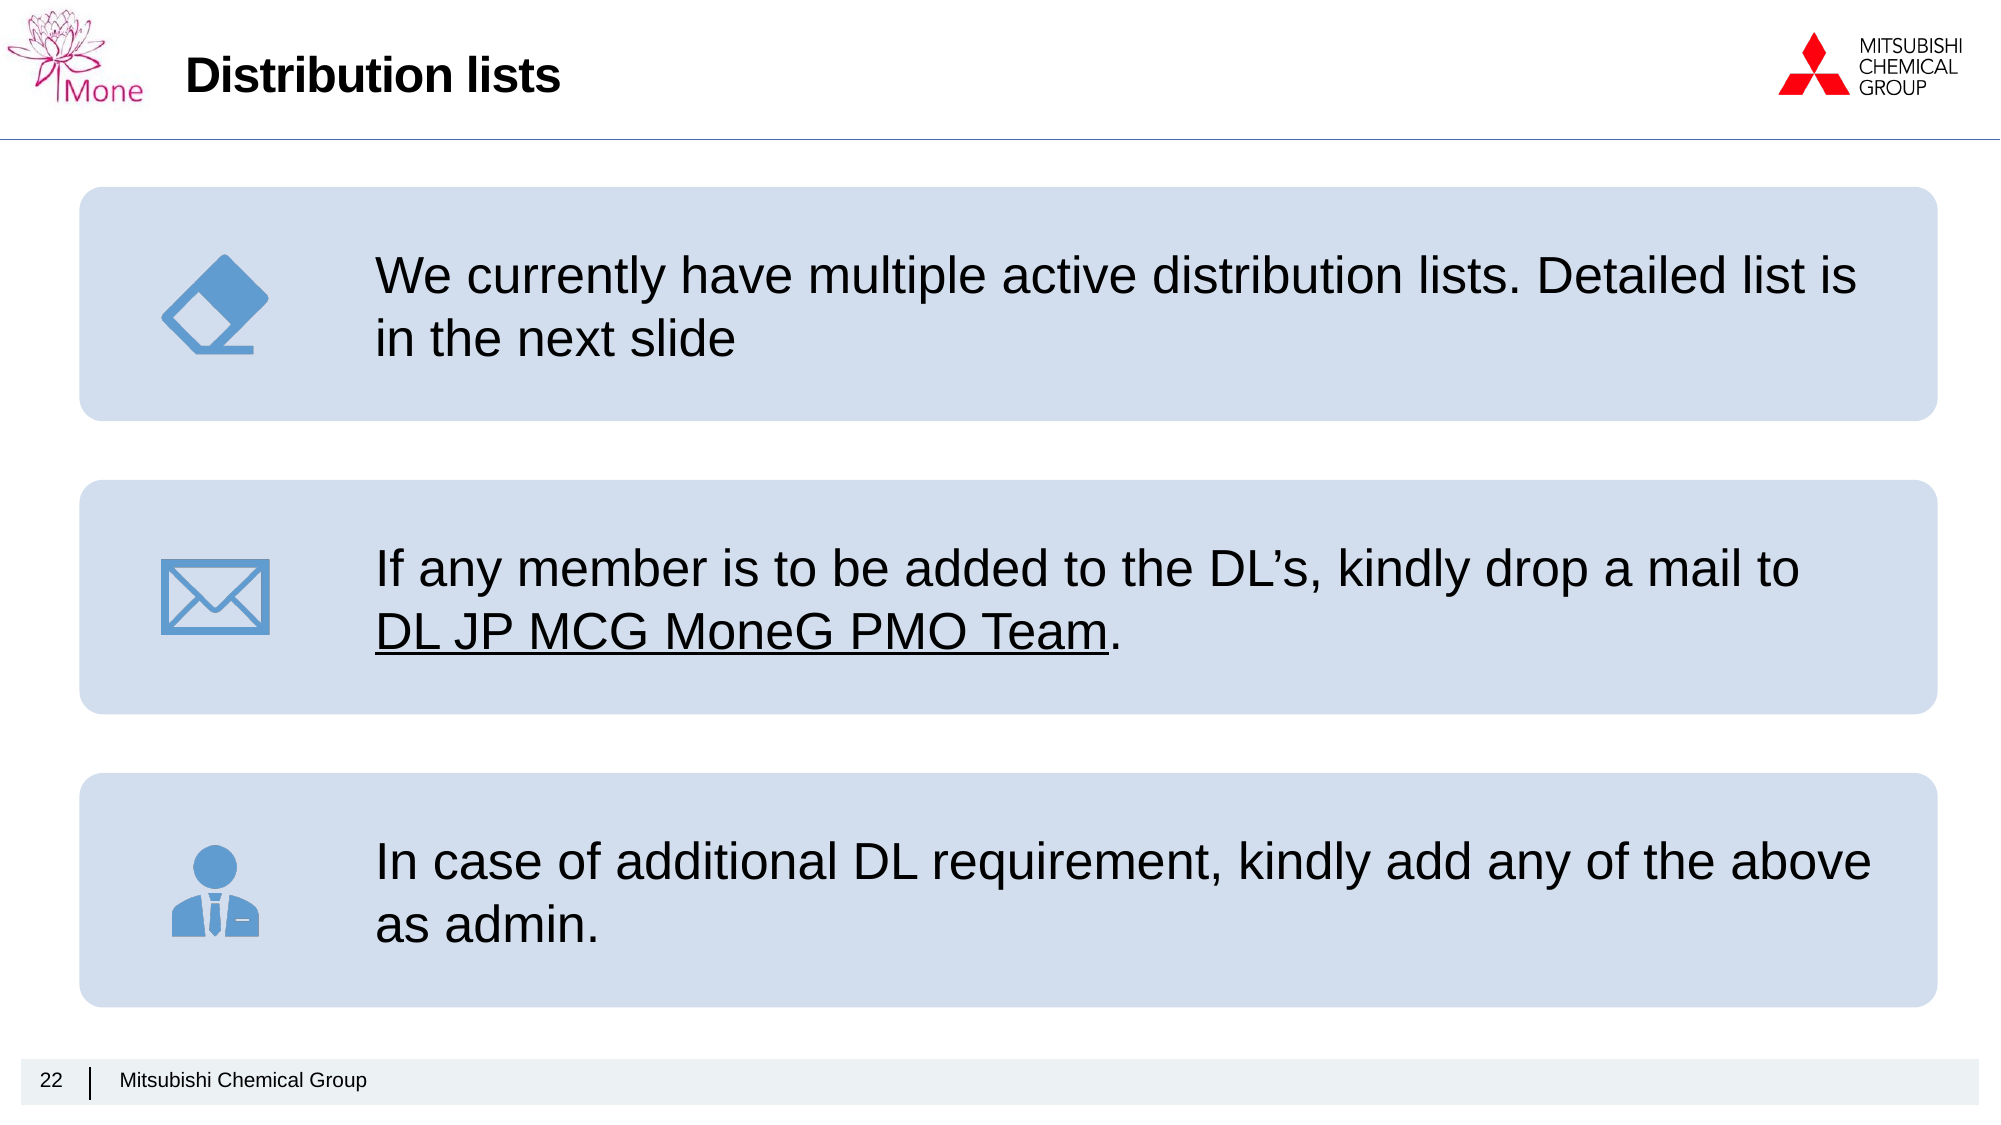

# Distribution lists
We currently have multiple active distribution lists. Detailed list is in the next slide
If any member is to be added to the DL’s, kindly drop a mail to DL JP MCG MoneG PMO Team.
In case of additional DL requirement, kindly add any of the above as admin.
22
Mitsubishi Chemical Group